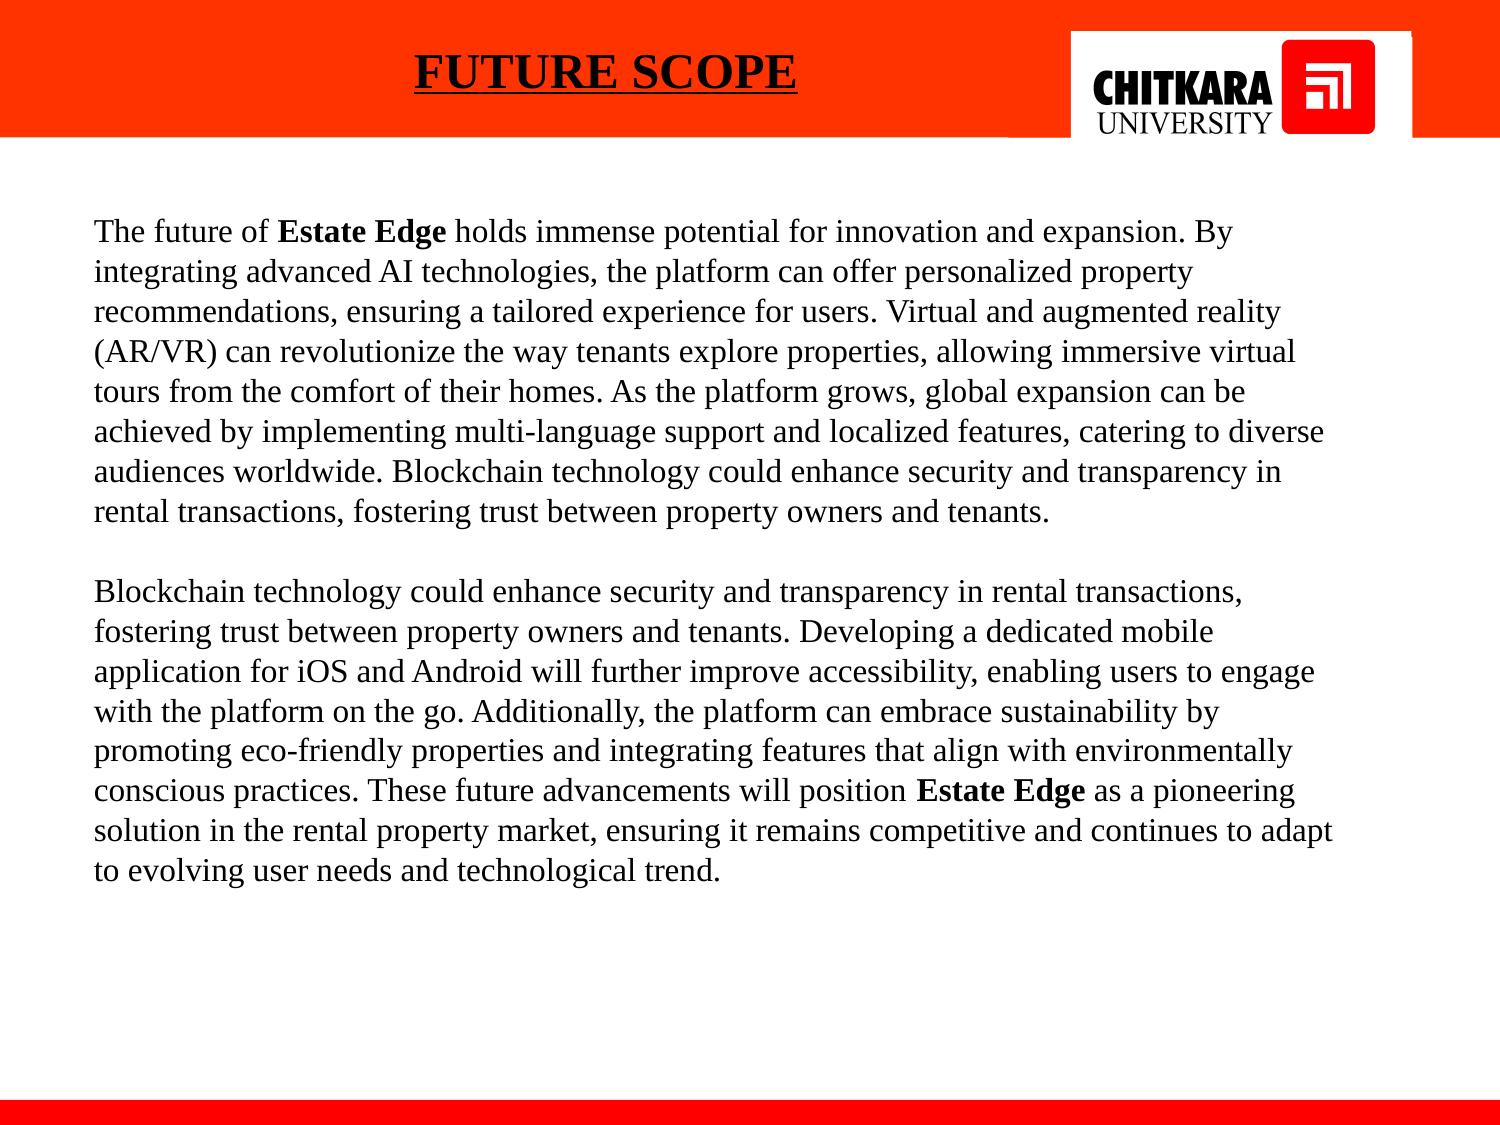

# FUTURE SCOPE
The future of Estate Edge holds immense potential for innovation and expansion. By integrating advanced AI technologies, the platform can offer personalized property recommendations, ensuring a tailored experience for users. Virtual and augmented reality (AR/VR) can revolutionize the way tenants explore properties, allowing immersive virtual tours from the comfort of their homes. As the platform grows, global expansion can be achieved by implementing multi-language support and localized features, catering to diverse audiences worldwide. Blockchain technology could enhance security and transparency in rental transactions, fostering trust between property owners and tenants.

Blockchain technology could enhance security and transparency in rental transactions, fostering trust between property owners and tenants. Developing a dedicated mobile application for iOS and Android will further improve accessibility, enabling users to engage with the platform on the go. Additionally, the platform can embrace sustainability by promoting eco-friendly properties and integrating features that align with environmentally conscious practices. These future advancements will position Estate Edge as a pioneering solution in the rental property market, ensuring it remains competitive and continues to adapt to evolving user needs and technological trend.